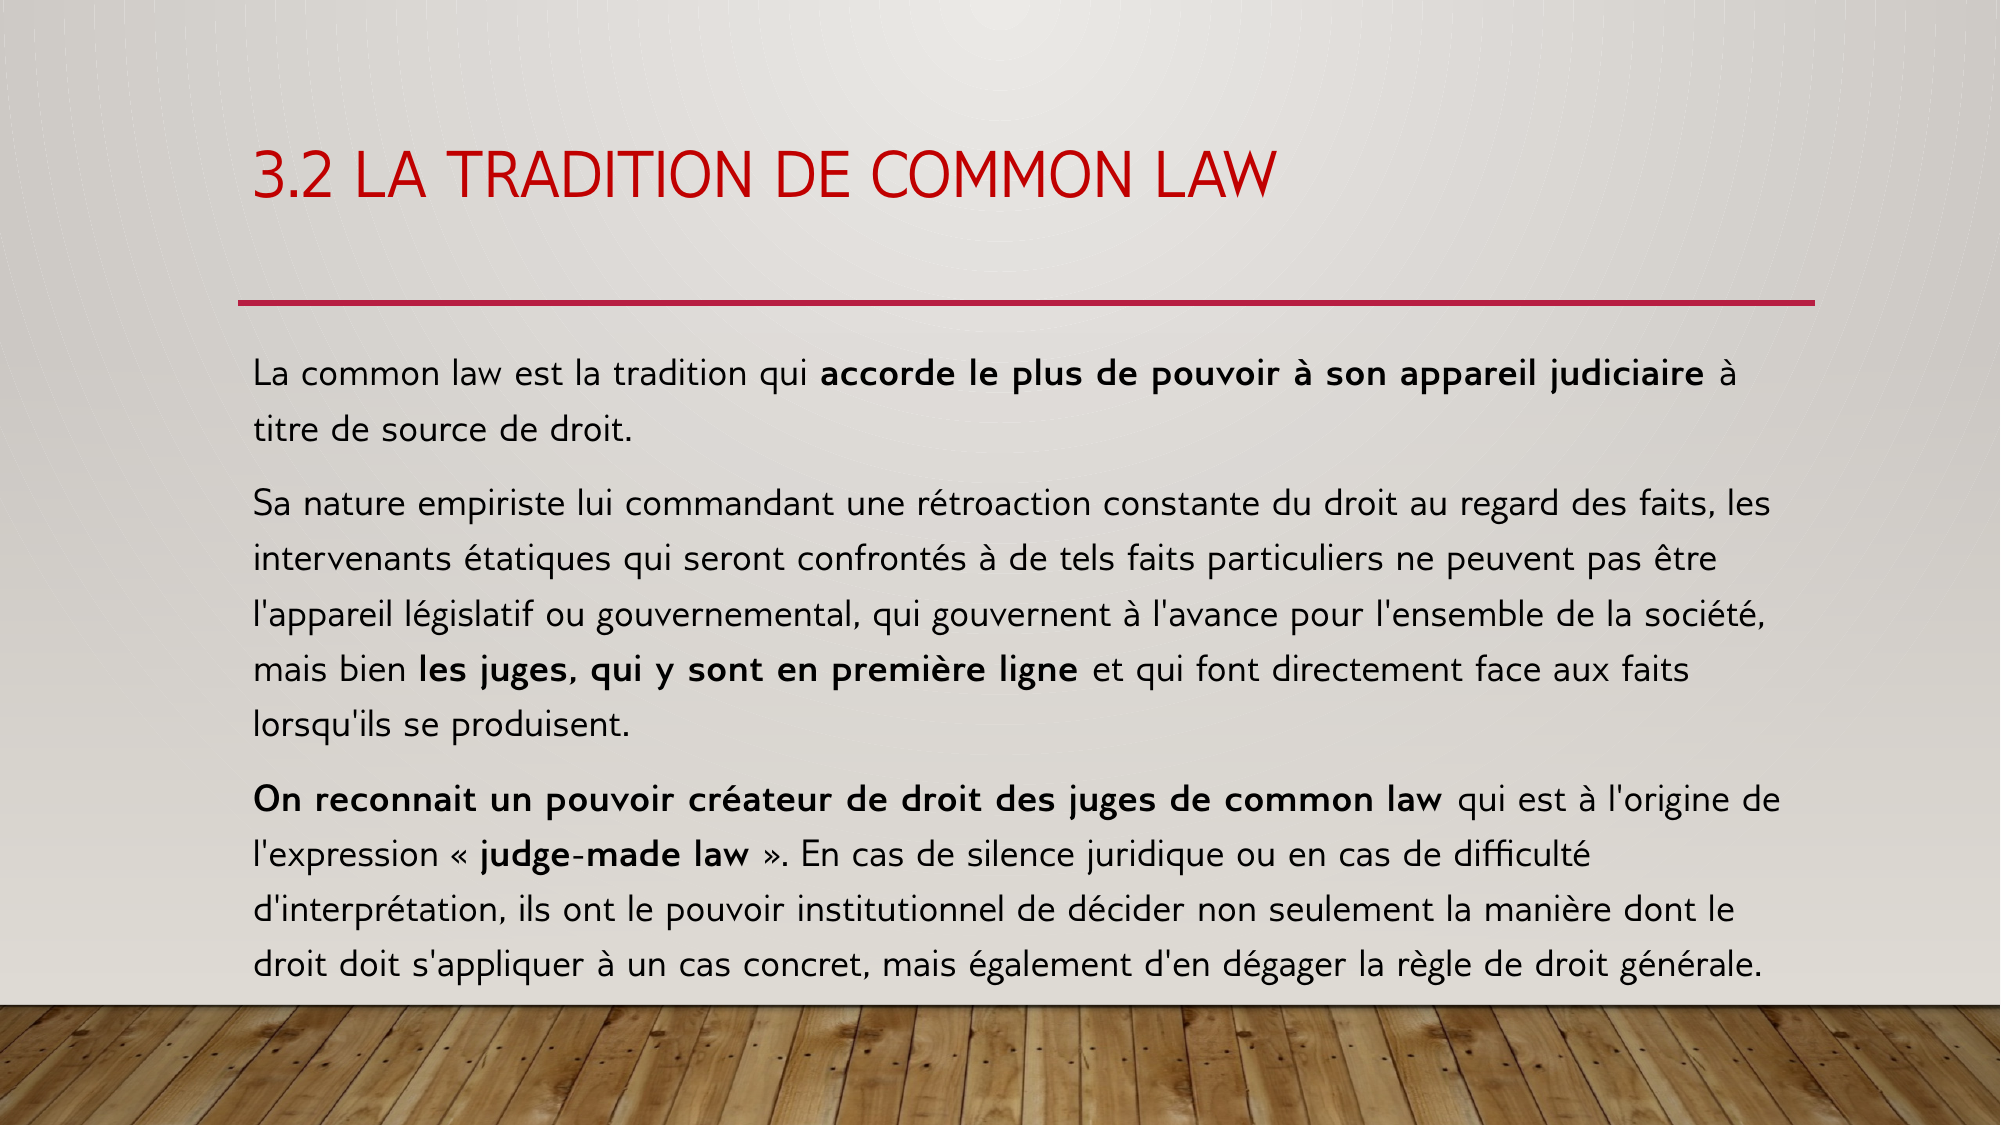

# 3.2 La tradition de common law
La common law est la tradition qui accorde le plus de pouvoir à son appareil judiciaire à titre de source de droit.
Sa nature empiriste lui commandant une rétroaction constante du droit au regard des faits, les intervenants étatiques qui seront confrontés à de tels faits particuliers ne peuvent pas être l'appareil législatif ou gouvernemental, qui gouvernent à l'avance pour l'ensemble de la société, mais bien les juges, qui y sont en première ligne et qui font directement face aux faits lorsqu'ils se produisent.
On reconnait un pouvoir créateur de droit des juges de common law qui est à l'origine de l'expression « judge-made law ». En cas de silence juridique ou en cas de difficulté d'interprétation, ils ont le pouvoir institutionnel de décider non seulement la manière dont le droit doit s'appliquer à un cas concret, mais également d'en dégager la règle de droit générale.